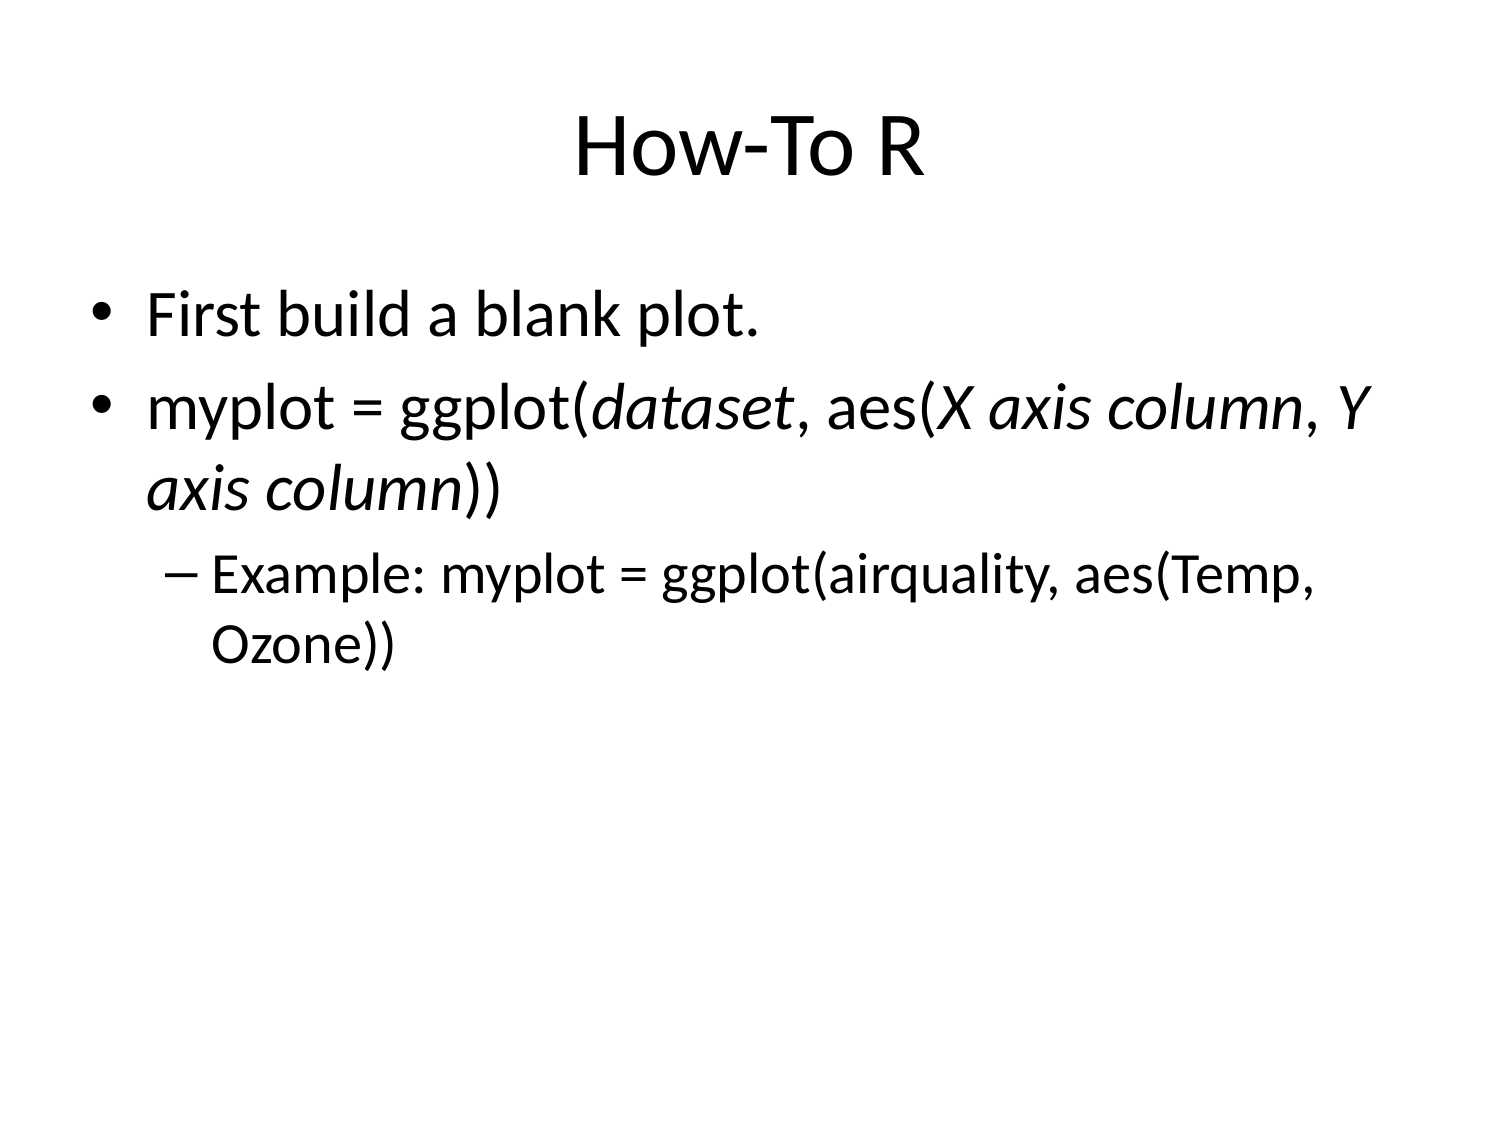

# How-To R
First build a blank plot.
myplot = ggplot(dataset, aes(X axis column, Y axis column))
Example: myplot = ggplot(airquality, aes(Temp, Ozone))